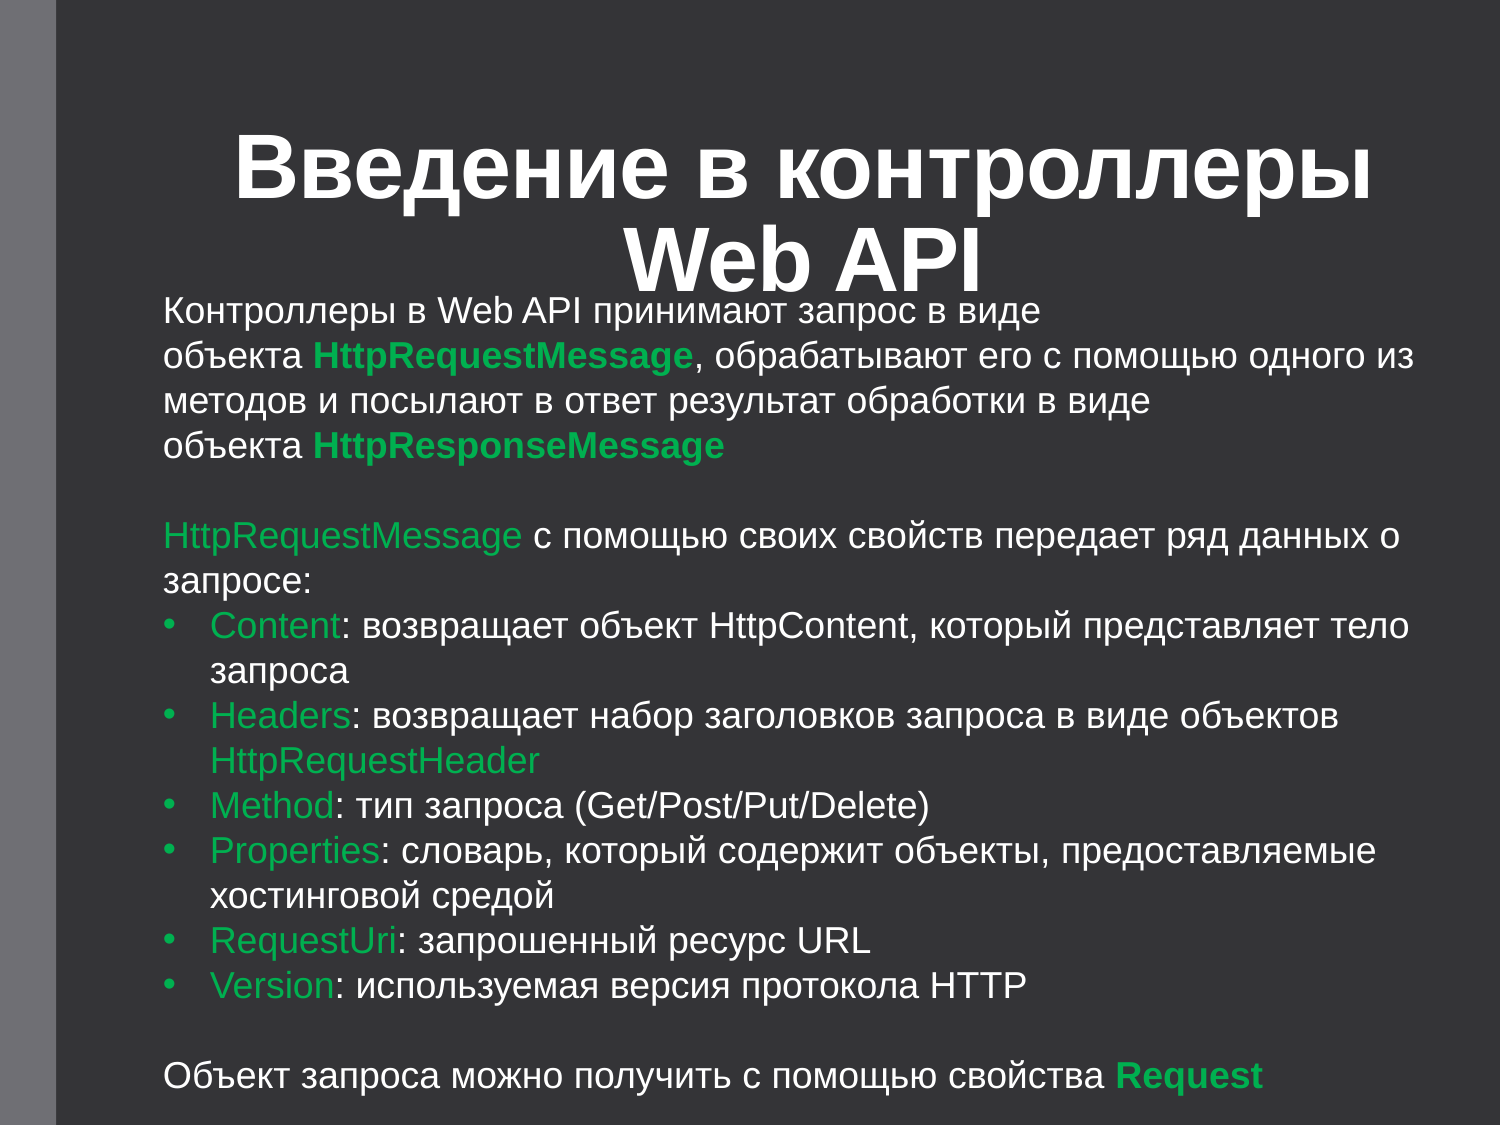

# Введение в контроллеры Web API
Контроллеры в Web API принимают запрос в виде объекта HttpRequestMessage, обрабатывают его с помощью одного из методов и посылают в ответ результат обработки в виде объекта HttpResponseMessage

HttpRequestMessage с помощью своих свойств передает ряд данных о запросе:
Content: возвращает объект HttpContent, который представляет тело запроса
Headers: возвращает набор заголовков запроса в виде объектов HttpRequestHeader
Method: тип запроса (Get/Post/Put/Delete)
Properties: словарь, который содержит объекты, предоставляемые хостинговой средой
RequestUri: запрошенный ресурс URL
Version: используемая версия протокола HTTP

Объект запроса можно получить с помощью свойства Request